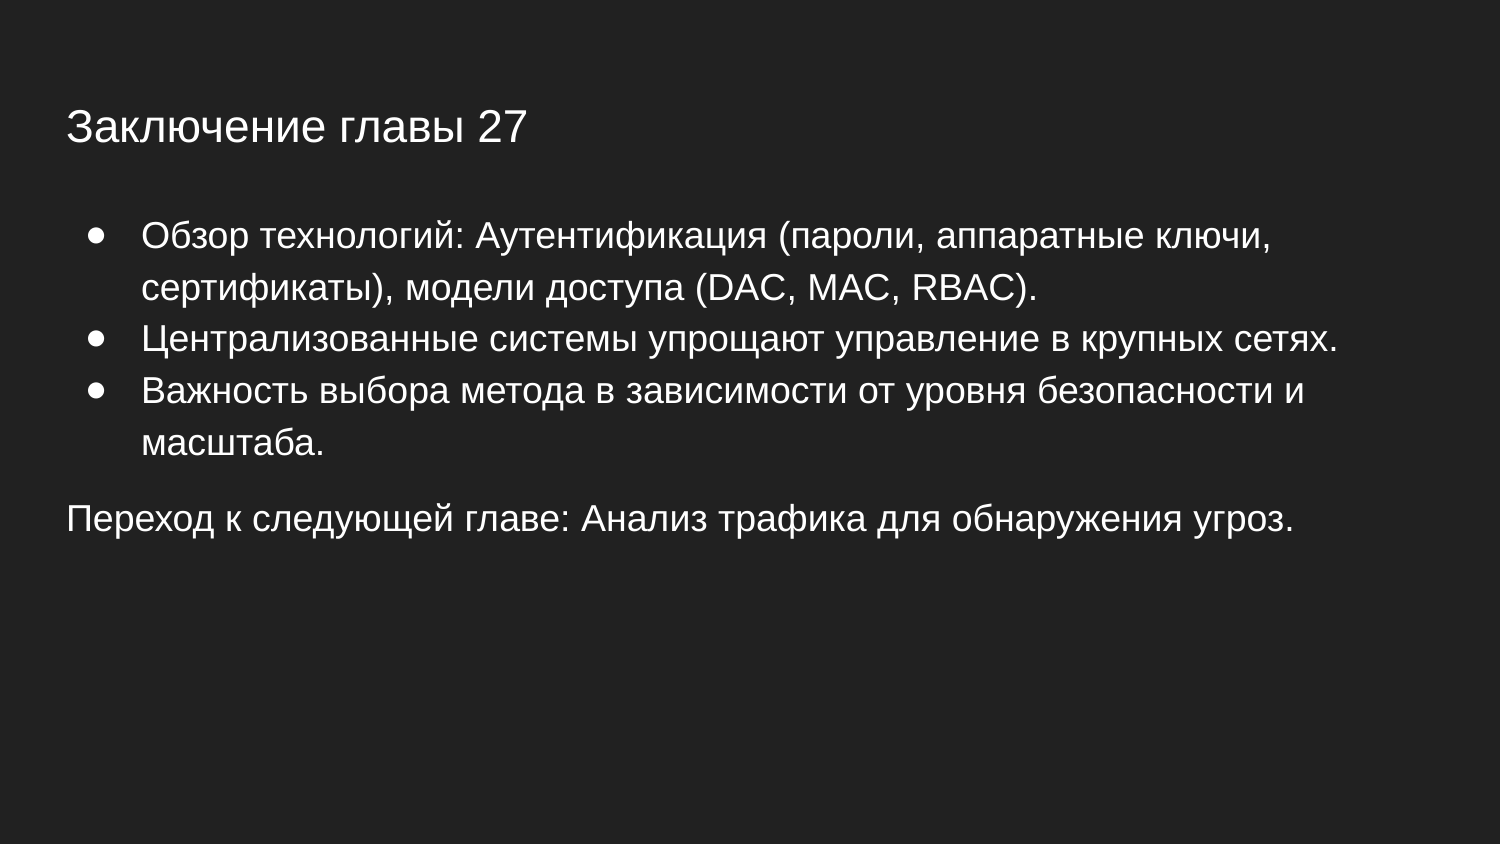

# Заключение главы 27

Обзор технологий: Аутентификация (пароли, аппаратные ключи, сертификаты), модели доступа (DAC, MAC, RBAC).
Централизованные системы упрощают управление в крупных сетях.
Важность выбора метода в зависимости от уровня безопасности и масштаба.
Переход к следующей главе: Анализ трафика для обнаружения угроз.